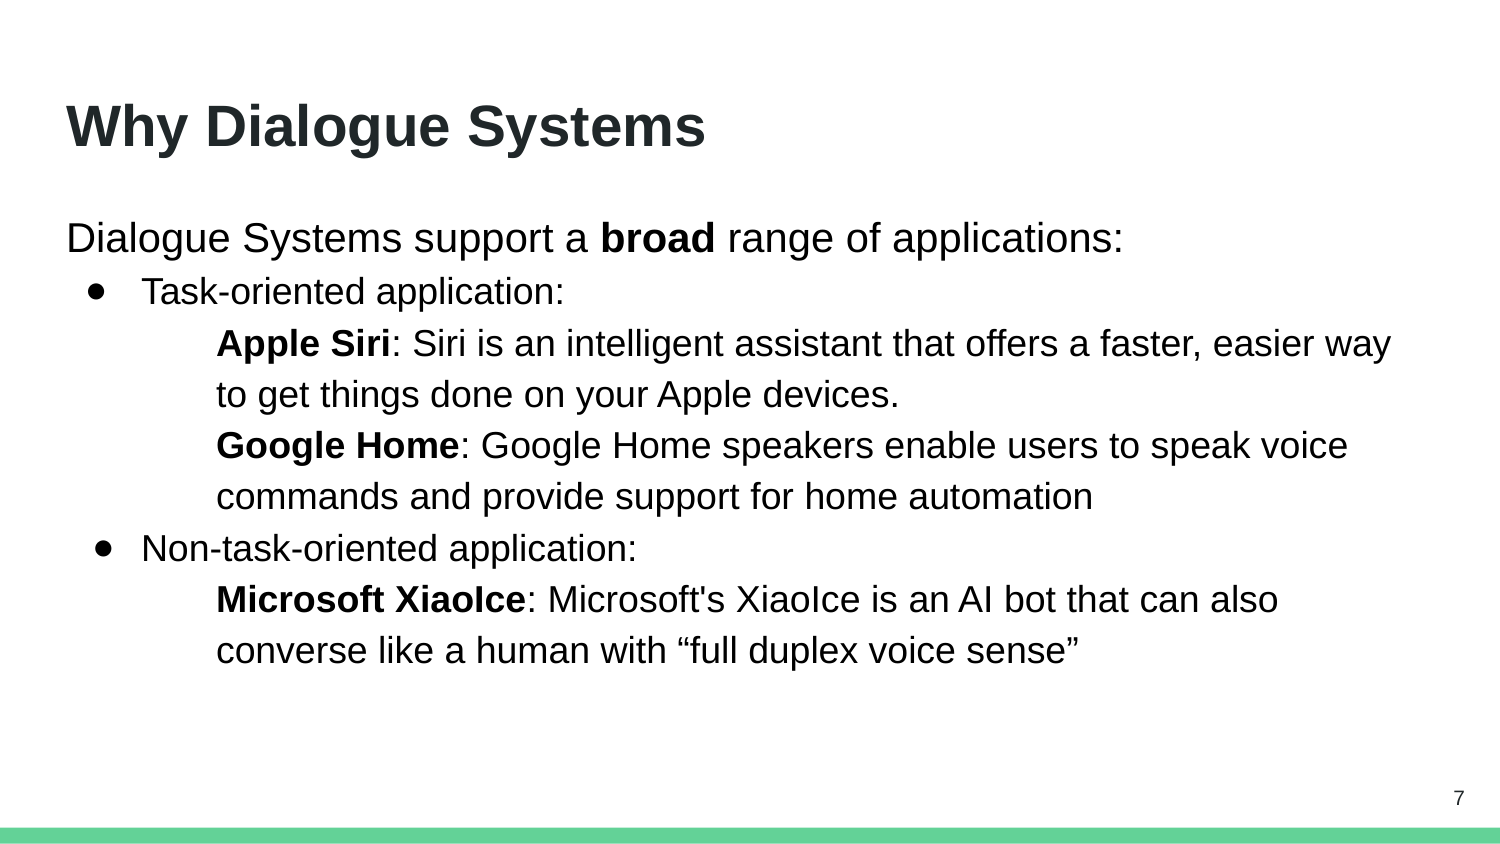

# Why Dialogue Systems
Dialogue Systems support a broad range of applications:
Task-oriented application:
Apple Siri: Siri is an intelligent assistant that offers a faster, easier way to get things done on your Apple devices.
Google Home: Google Home speakers enable users to speak voice commands and provide support for home automation
Non-task-oriented application:
Microsoft XiaoIce: Microsoft's XiaoIce is an AI bot that can also converse like a human with “full duplex voice sense”

7